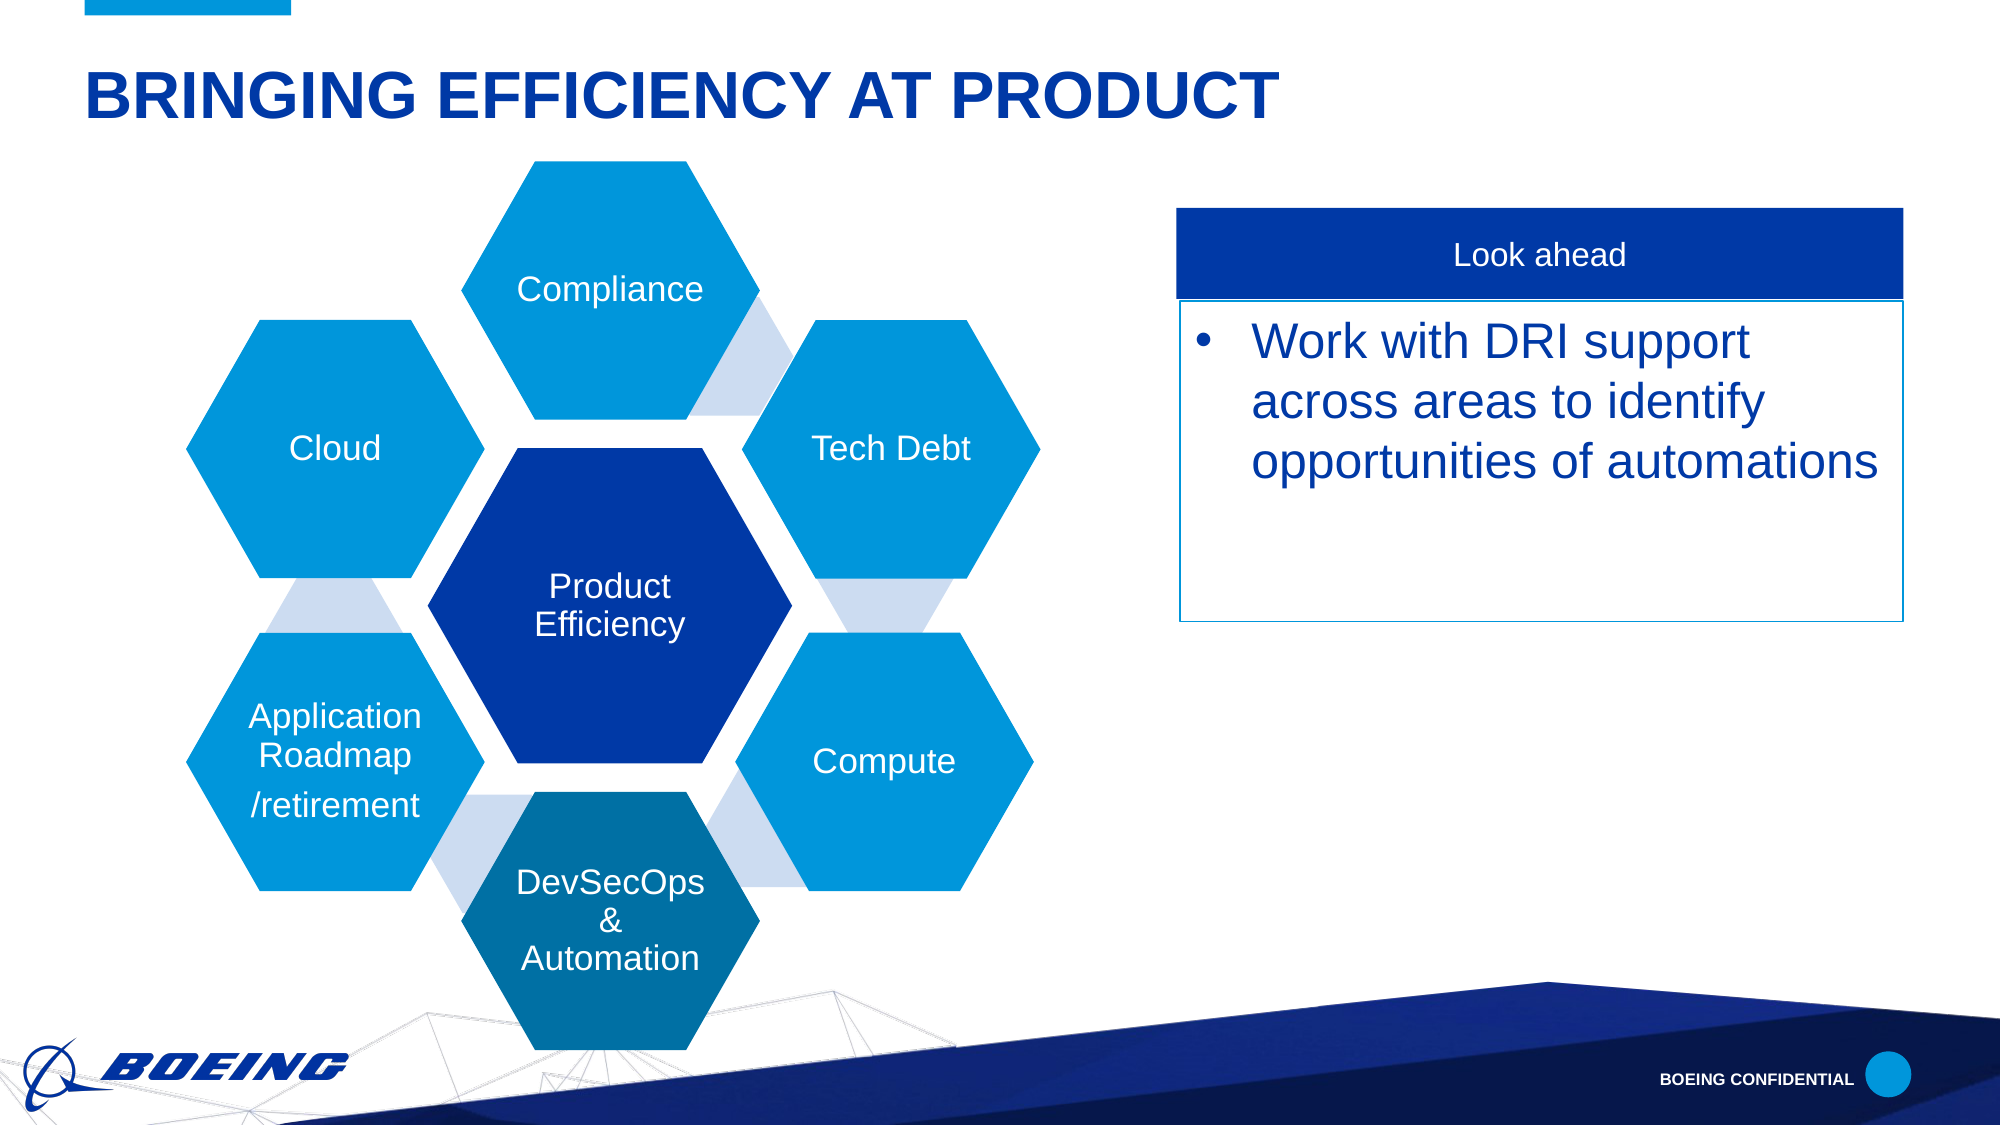

# Bringing efficiency at product
Product Efficiency
Compliance
Tech Debt
Compute
DevSecOps & Automation
Application Roadmap
/retirement
Cloud
Look ahead
Work with DRI support across areas to identify opportunities of automations